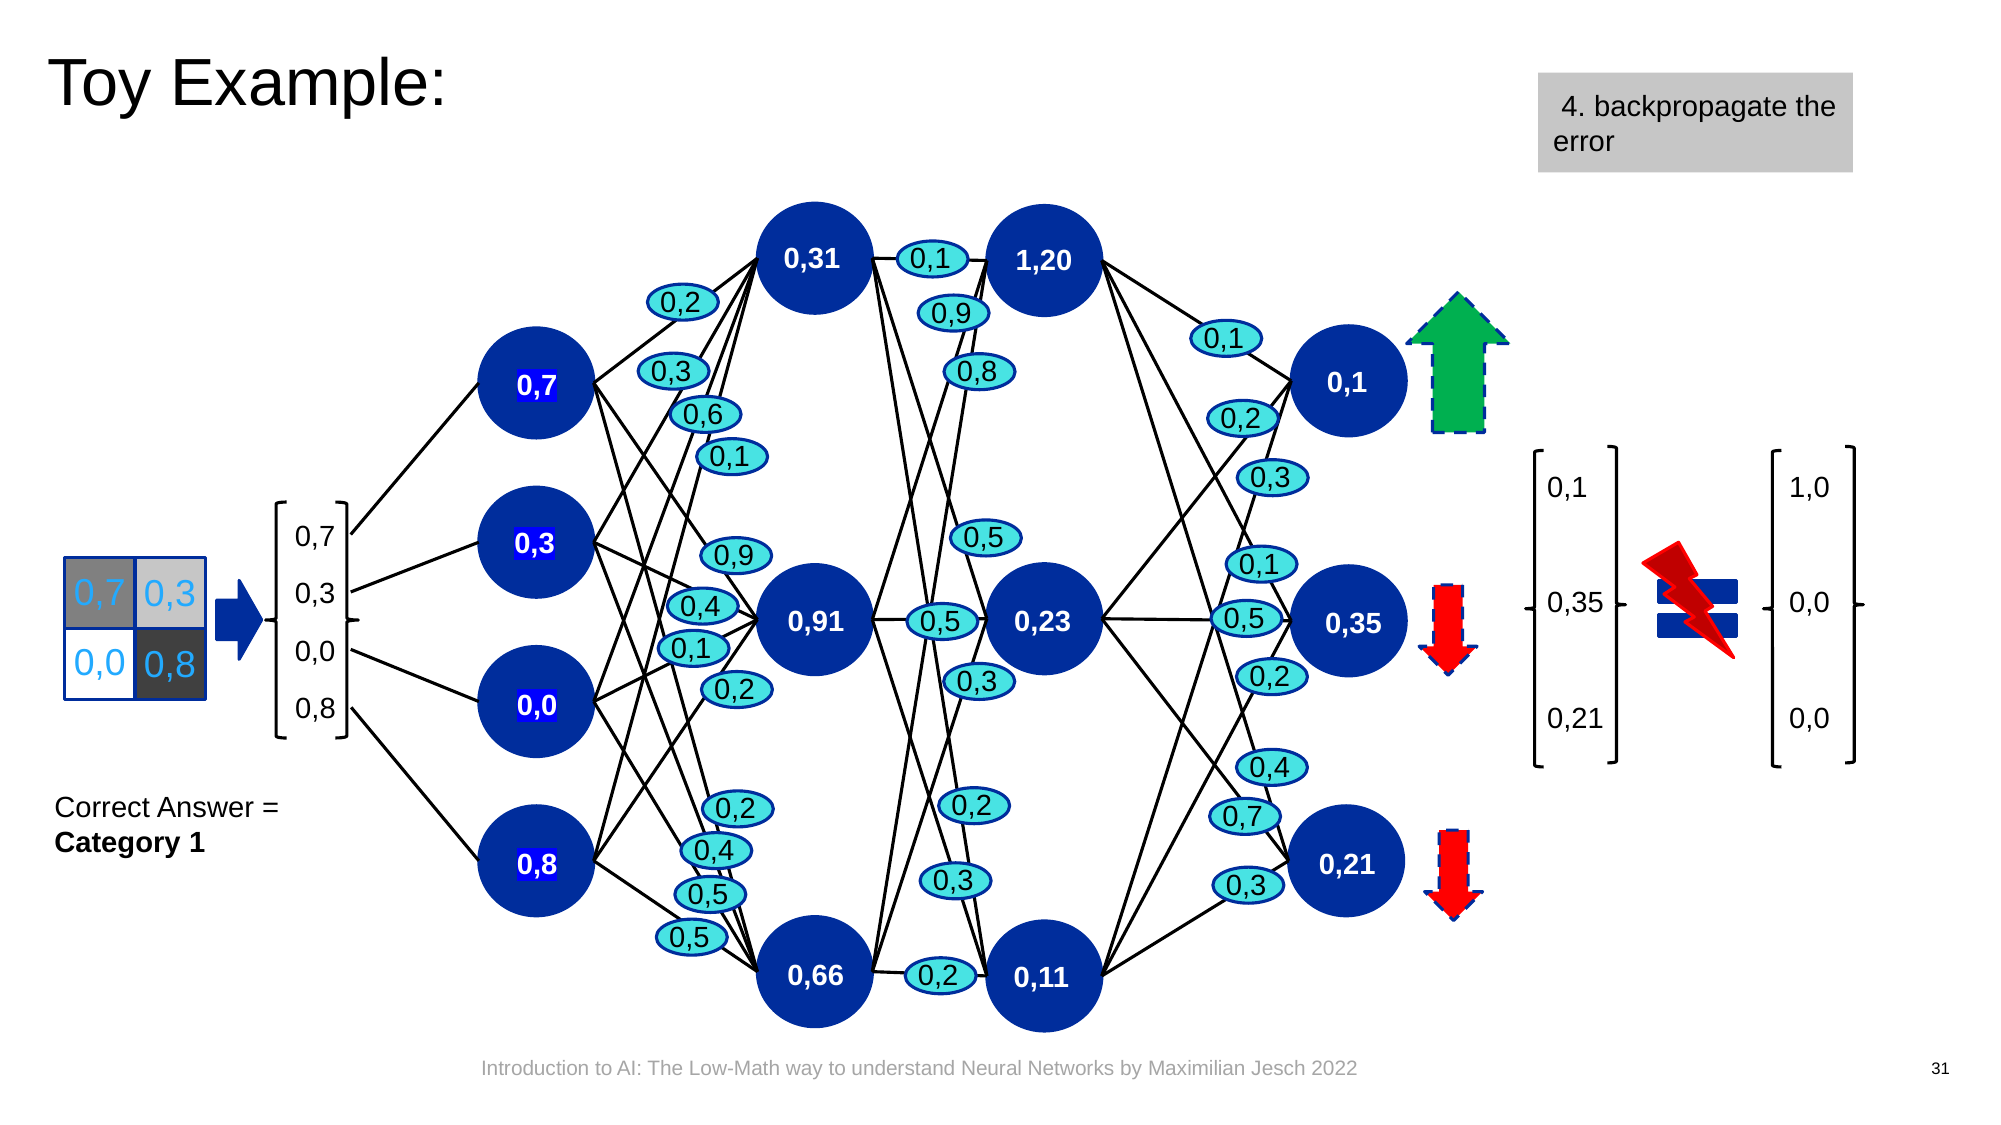

Toy Example:
 4. backpropagate the error
0,31

0,31
0,1
1,20

0,2
0,9

0,1

0,3
0,8
0,1
0,7

0,6
0,2

0,1

0,3

0,1

0,35

0,21
1,0

0,0

0,0

0,7

0,5
0,3

0,9
0,1

0,7
0,3

0,0
0,8
0,3

0,4

0,5
0,91
0,23
0,5

0,35

0,1
0,0

0,2

0,3
0,2

0,0

0,8
0,4

0,2
Correct Answer = Category 1
0,2
0,7

0,4
0,21
0,8

0,3
0,3
0,5

0,5

0,66
0,2
0,11

Introduction to AI: The Low-Math way to understand Neural Networks by Maximilian Jesch 2022
31